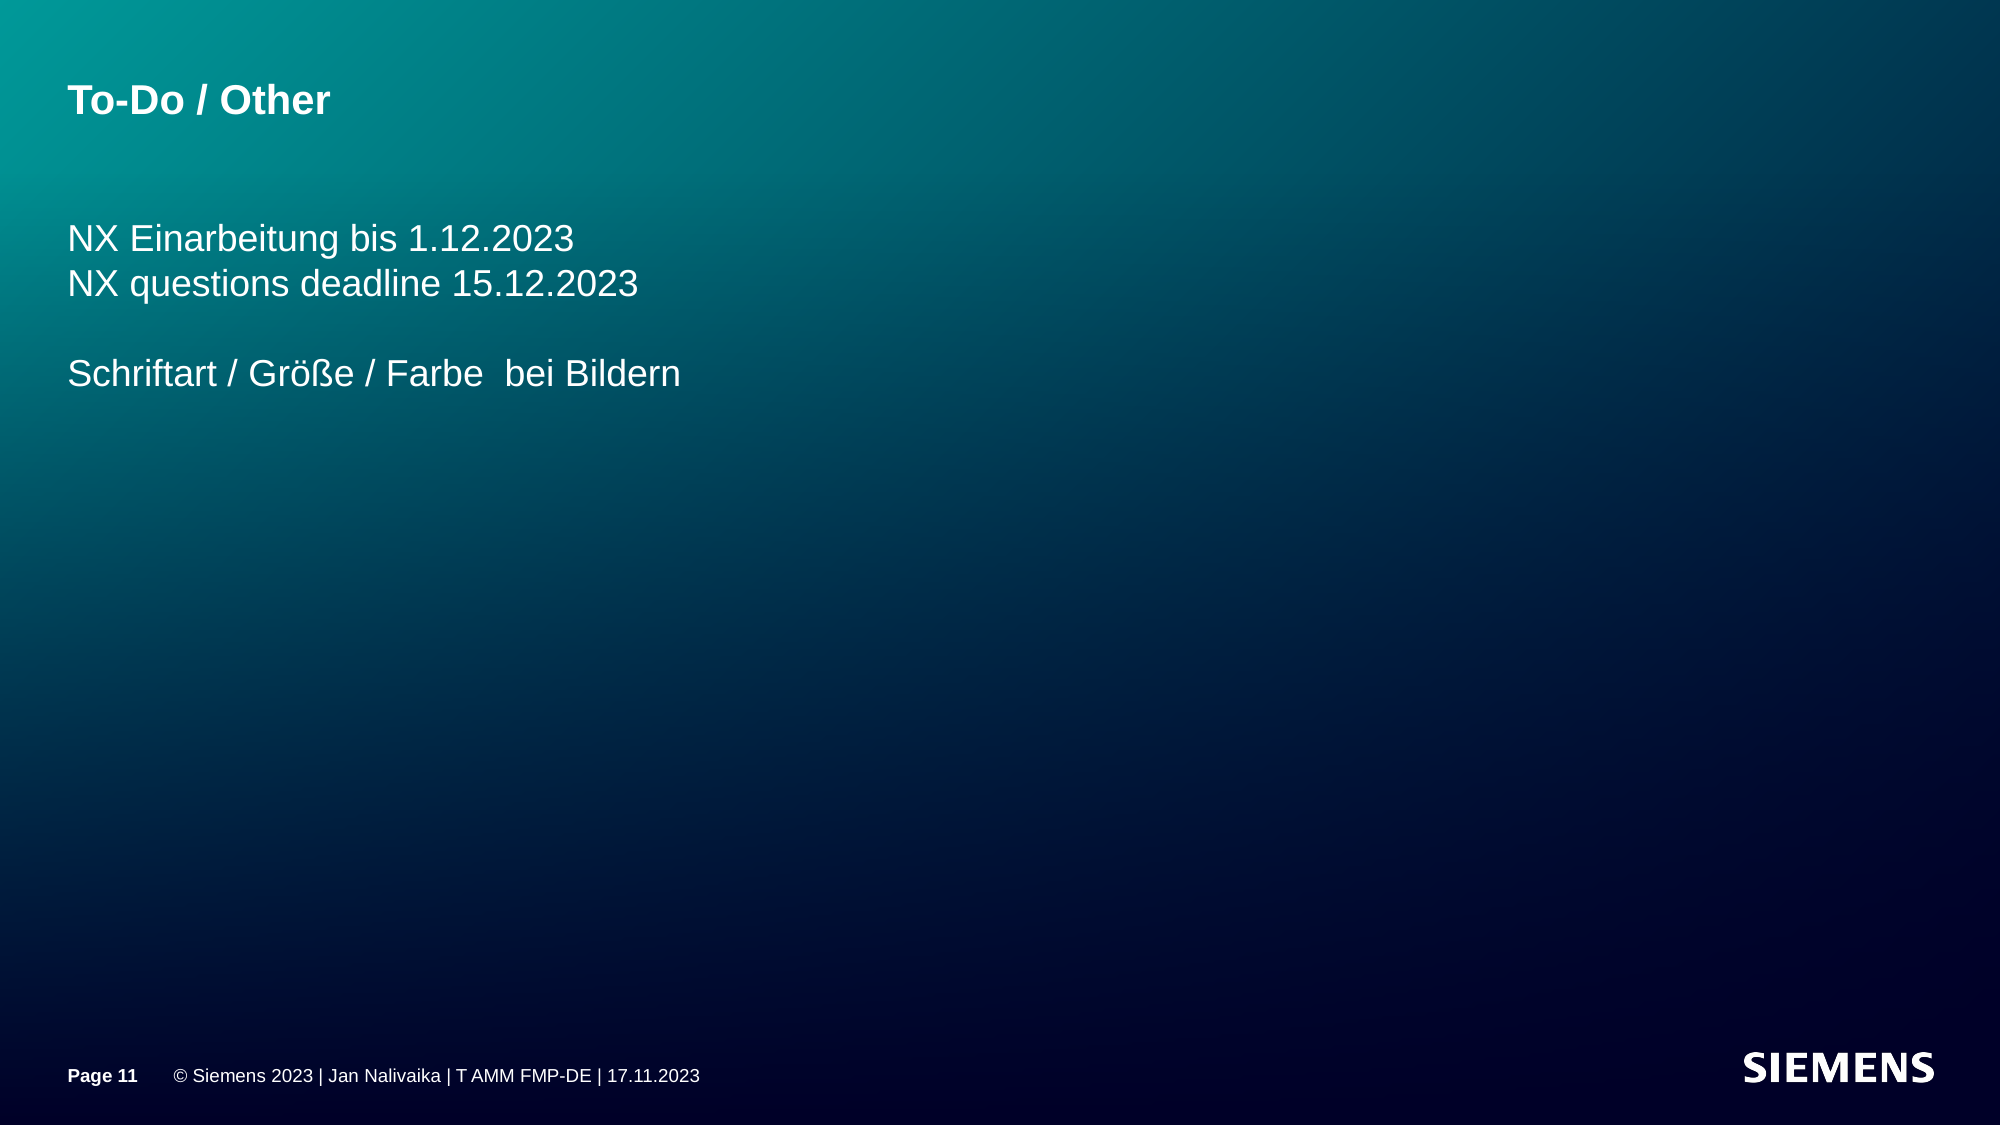

# To-Do / Other
NX Einarbeitung bis 1.12.2023
NX questions deadline 15.12.2023

Schriftart / Größe / Farbe  bei Bildern
Page 11
© Siemens 2023 | Jan Nalivaika | T AMM FMP-DE | 17.11.2023